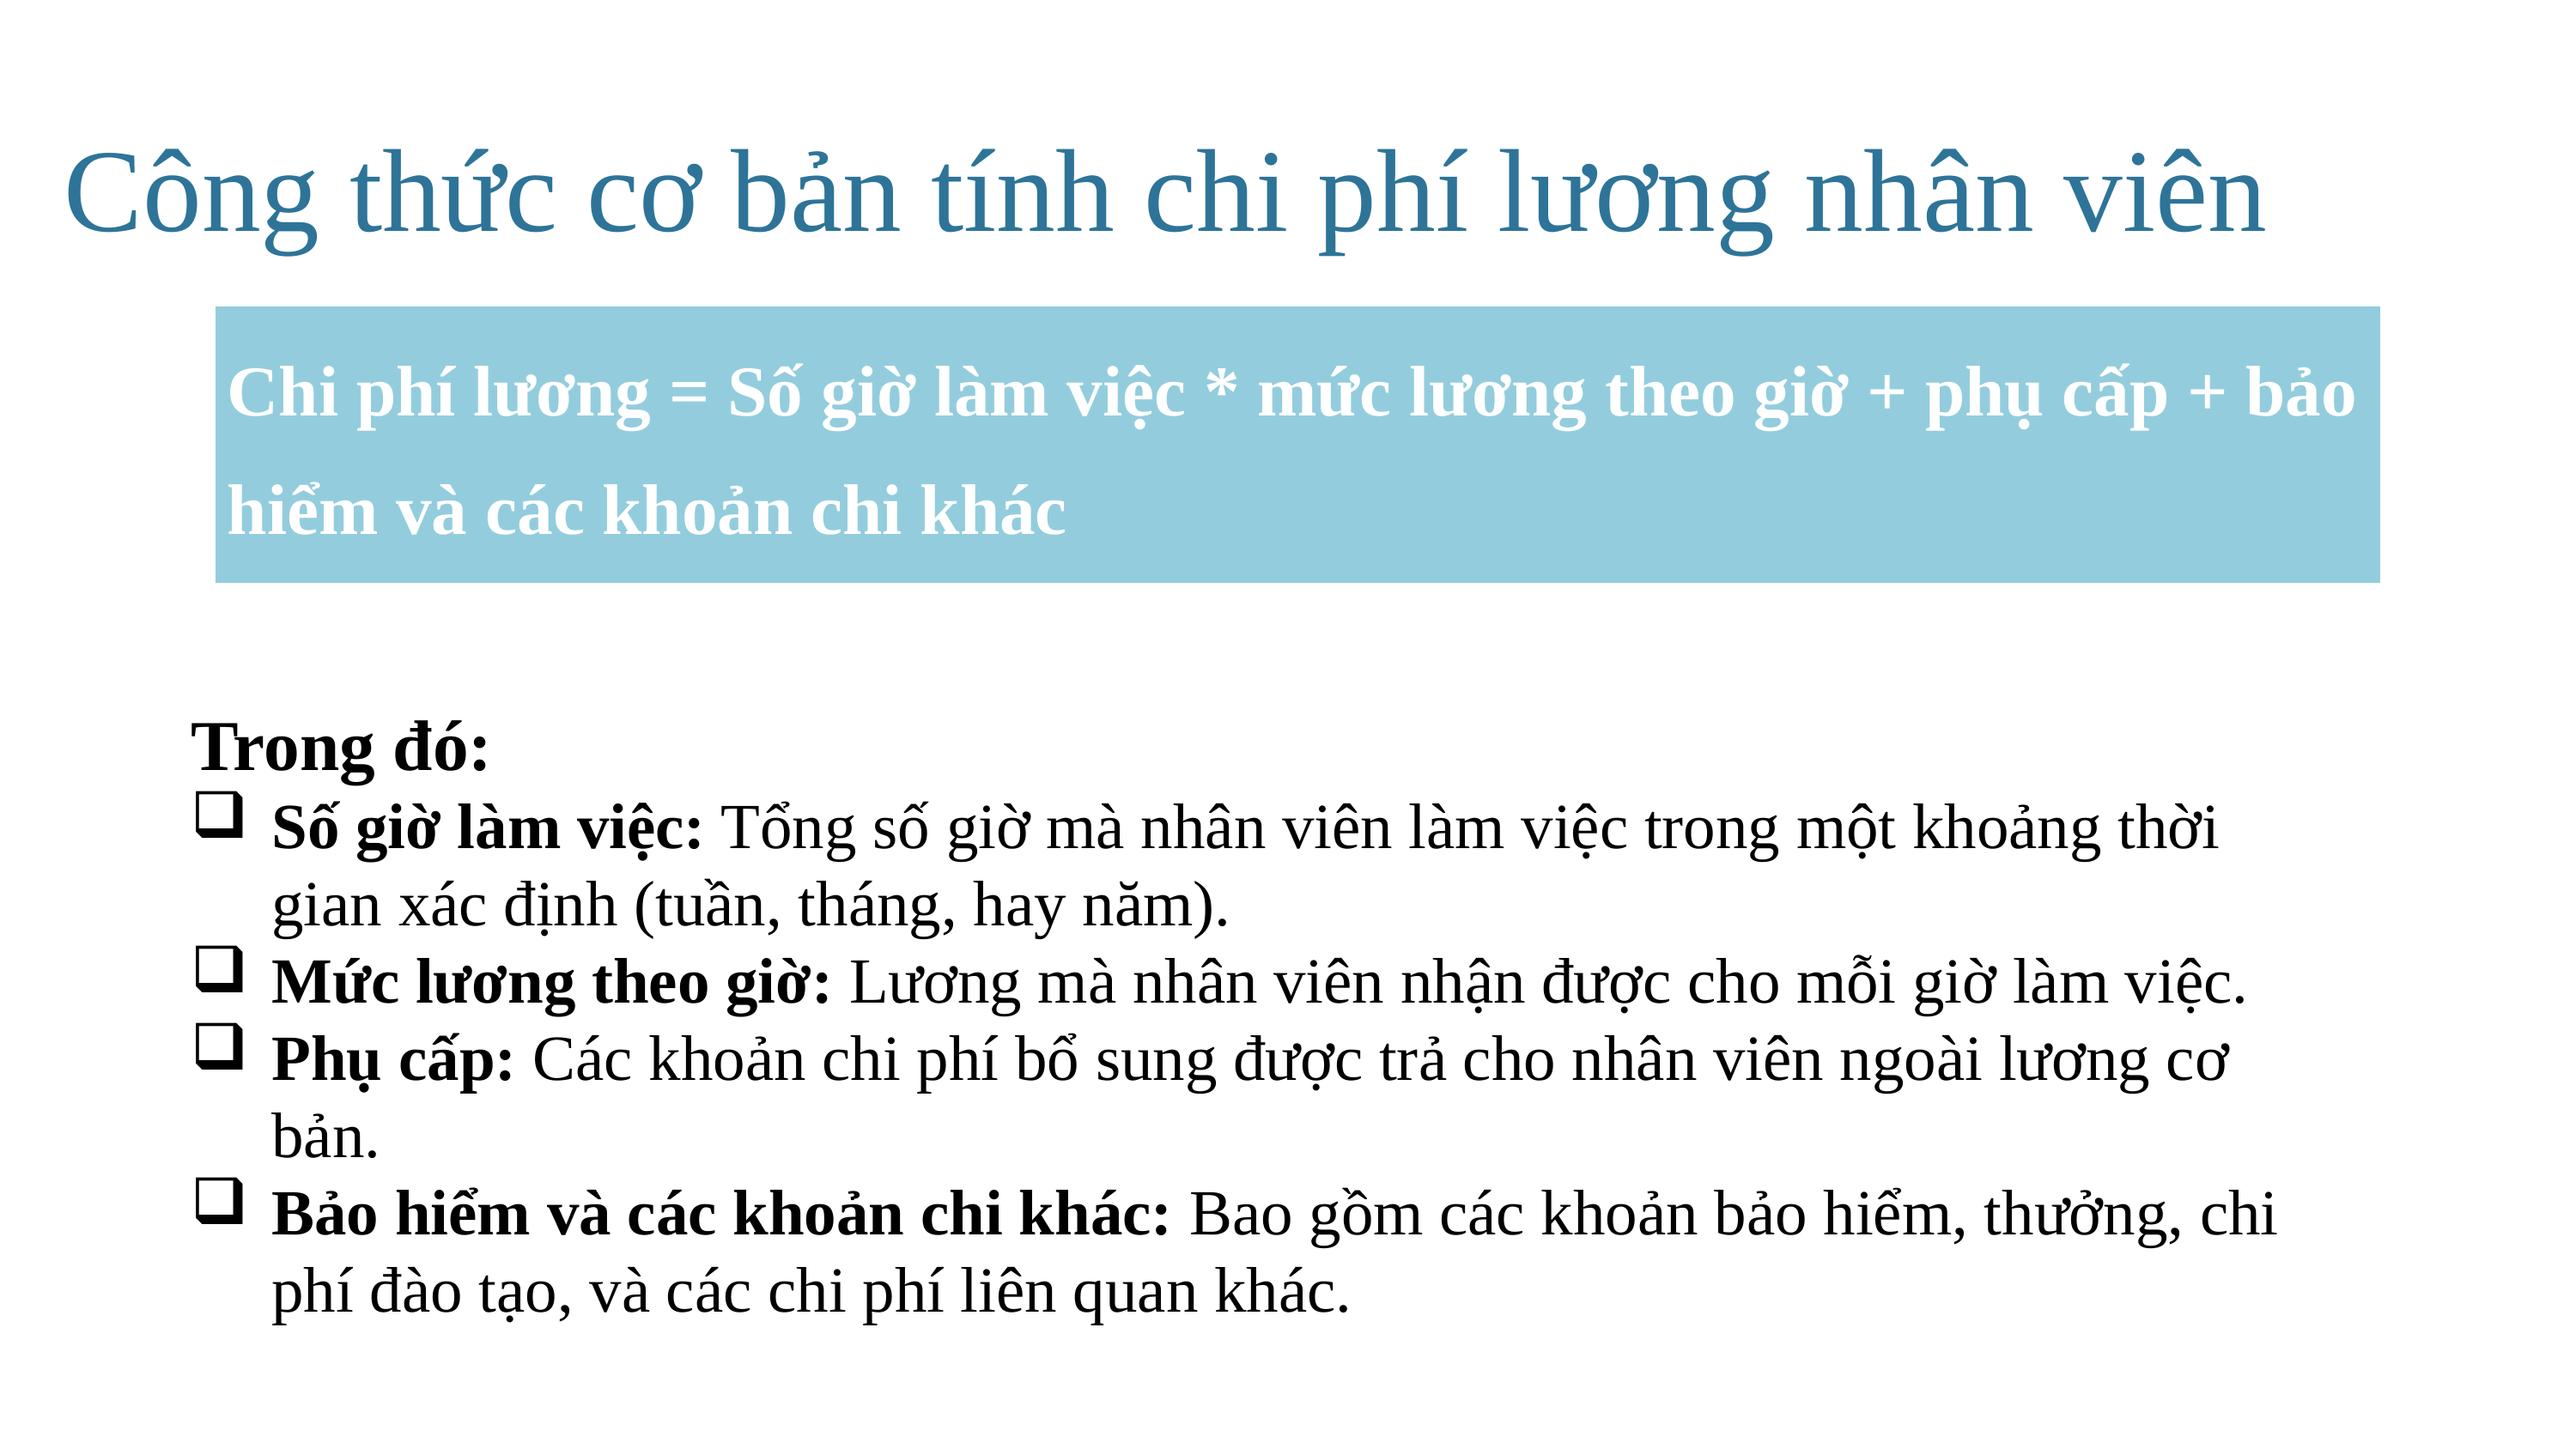

Công thức cơ bản tính chi phí lương nhân viên
| Chi phí lương = Số giờ làm việc \* mức lương theo giờ + phụ cấp + bảo hiểm và các khoản chi khác |
| --- |
Trong đó:
Số giờ làm việc: Tổng số giờ mà nhân viên làm việc trong một khoảng thời gian xác định (tuần, tháng, hay năm).
Mức lương theo giờ: Lương mà nhân viên nhận được cho mỗi giờ làm việc.
Phụ cấp: Các khoản chi phí bổ sung được trả cho nhân viên ngoài lương cơ bản.
Bảo hiểm và các khoản chi khác: Bao gồm các khoản bảo hiểm, thưởng, chi phí đào tạo, và các chi phí liên quan khác.